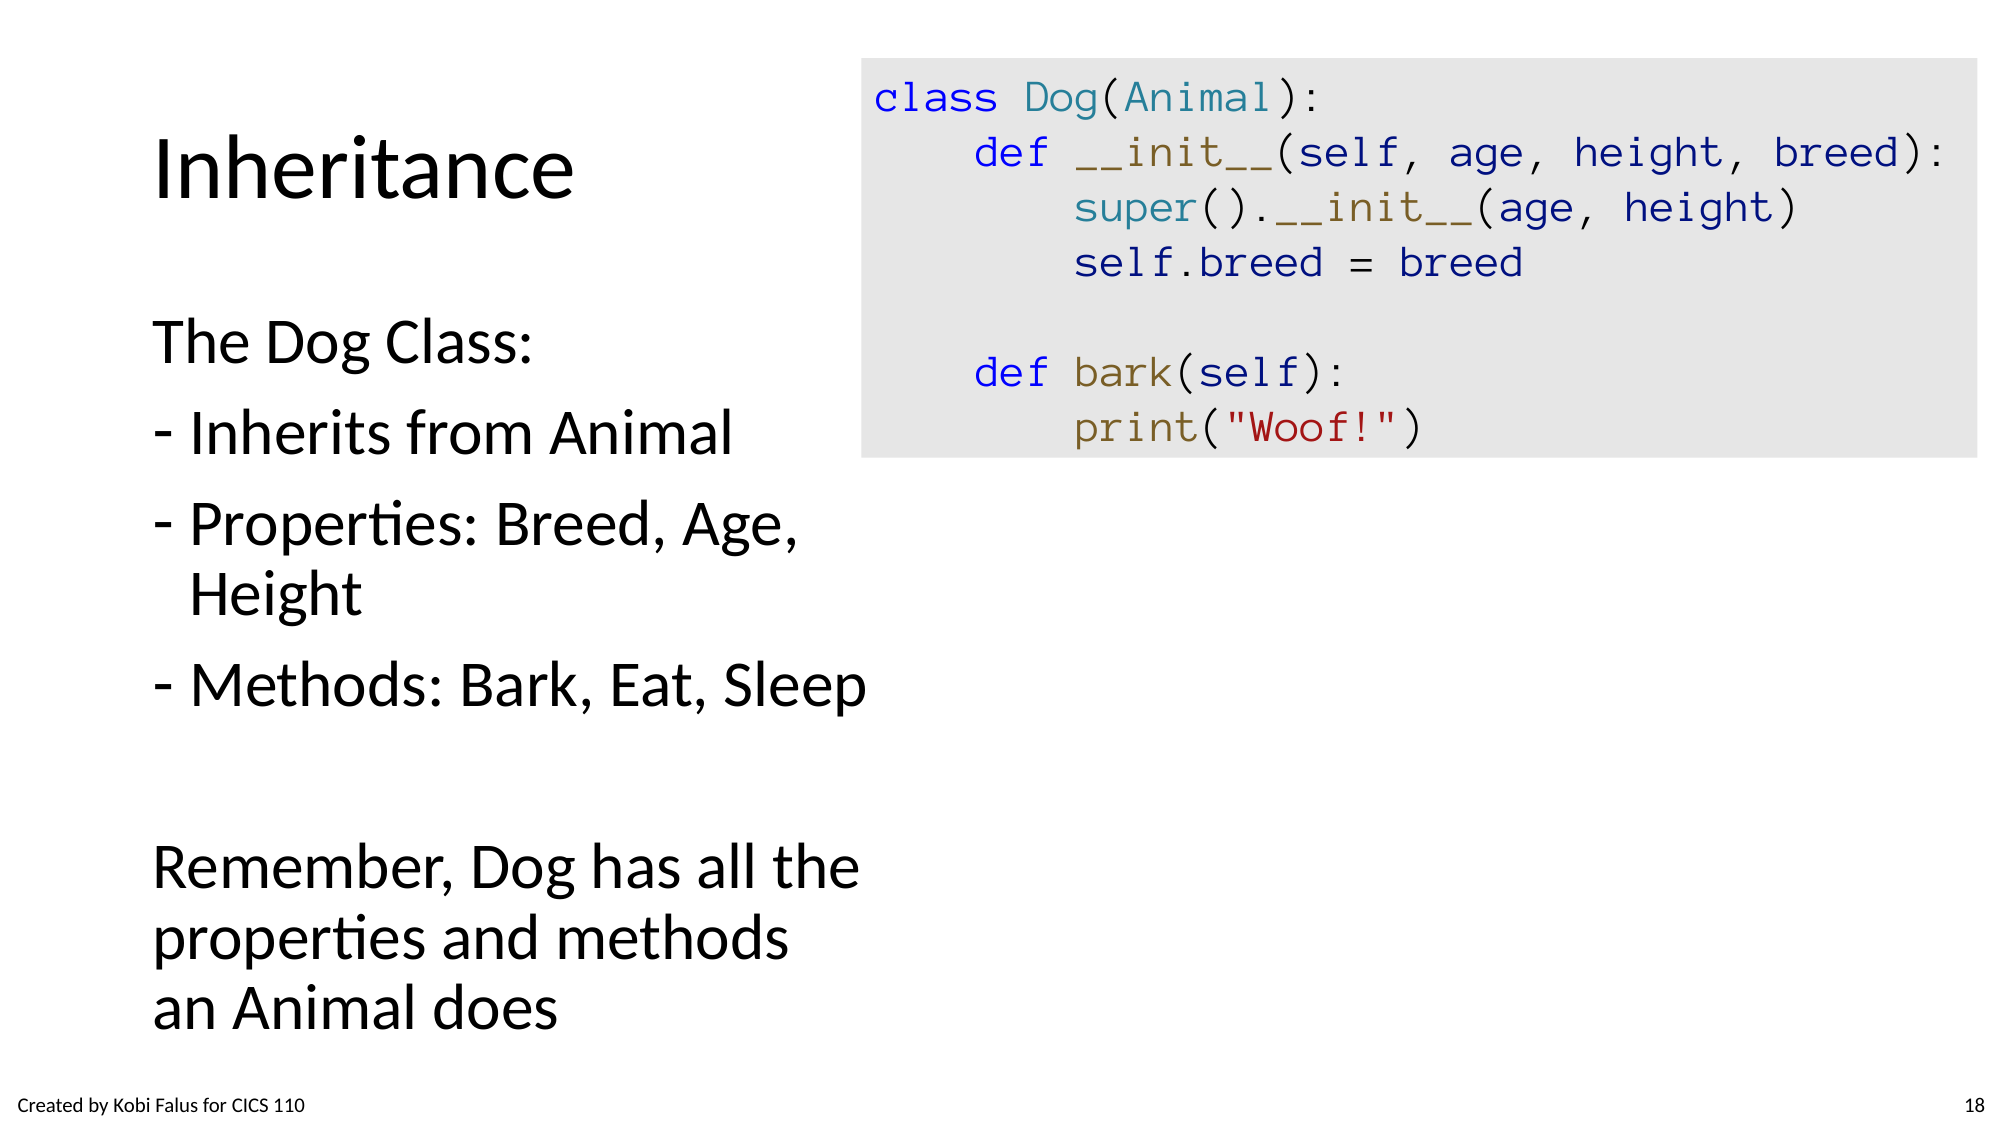

class Dog(Animal):
    def __init__(self, age, height, breed):
        super().__init__(age, height)
        self.breed = breed
    def bark(self):
        print("Woof!")
# Inheritance
The Dog Class:
Inherits from Animal
Properties: Breed, Age, Height
Methods: Bark, Eat, Sleep

Remember, Dog has all the properties and methods an Animal does